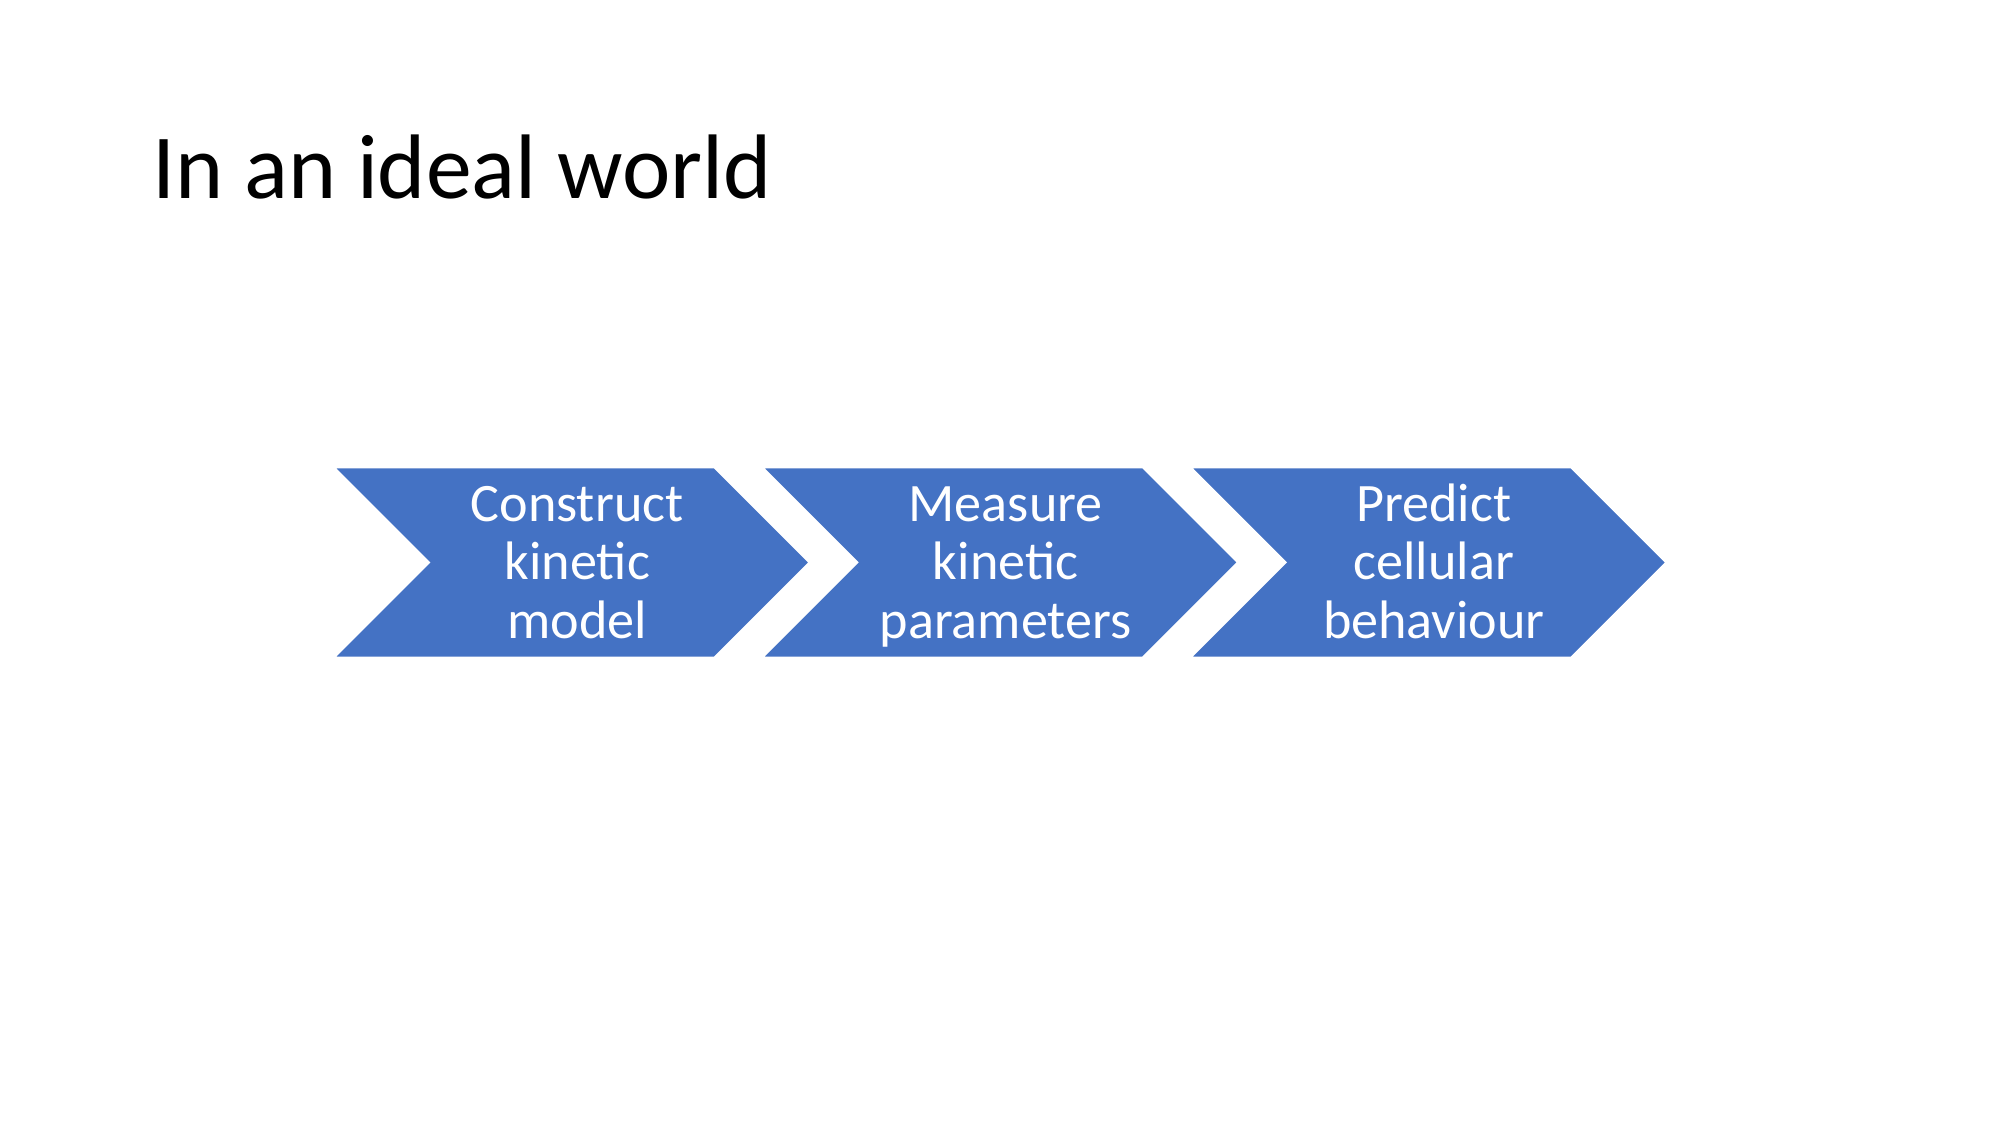

# In an ideal world
Construct kinetic model
Measure kinetic parameters
Predict cellular behaviour